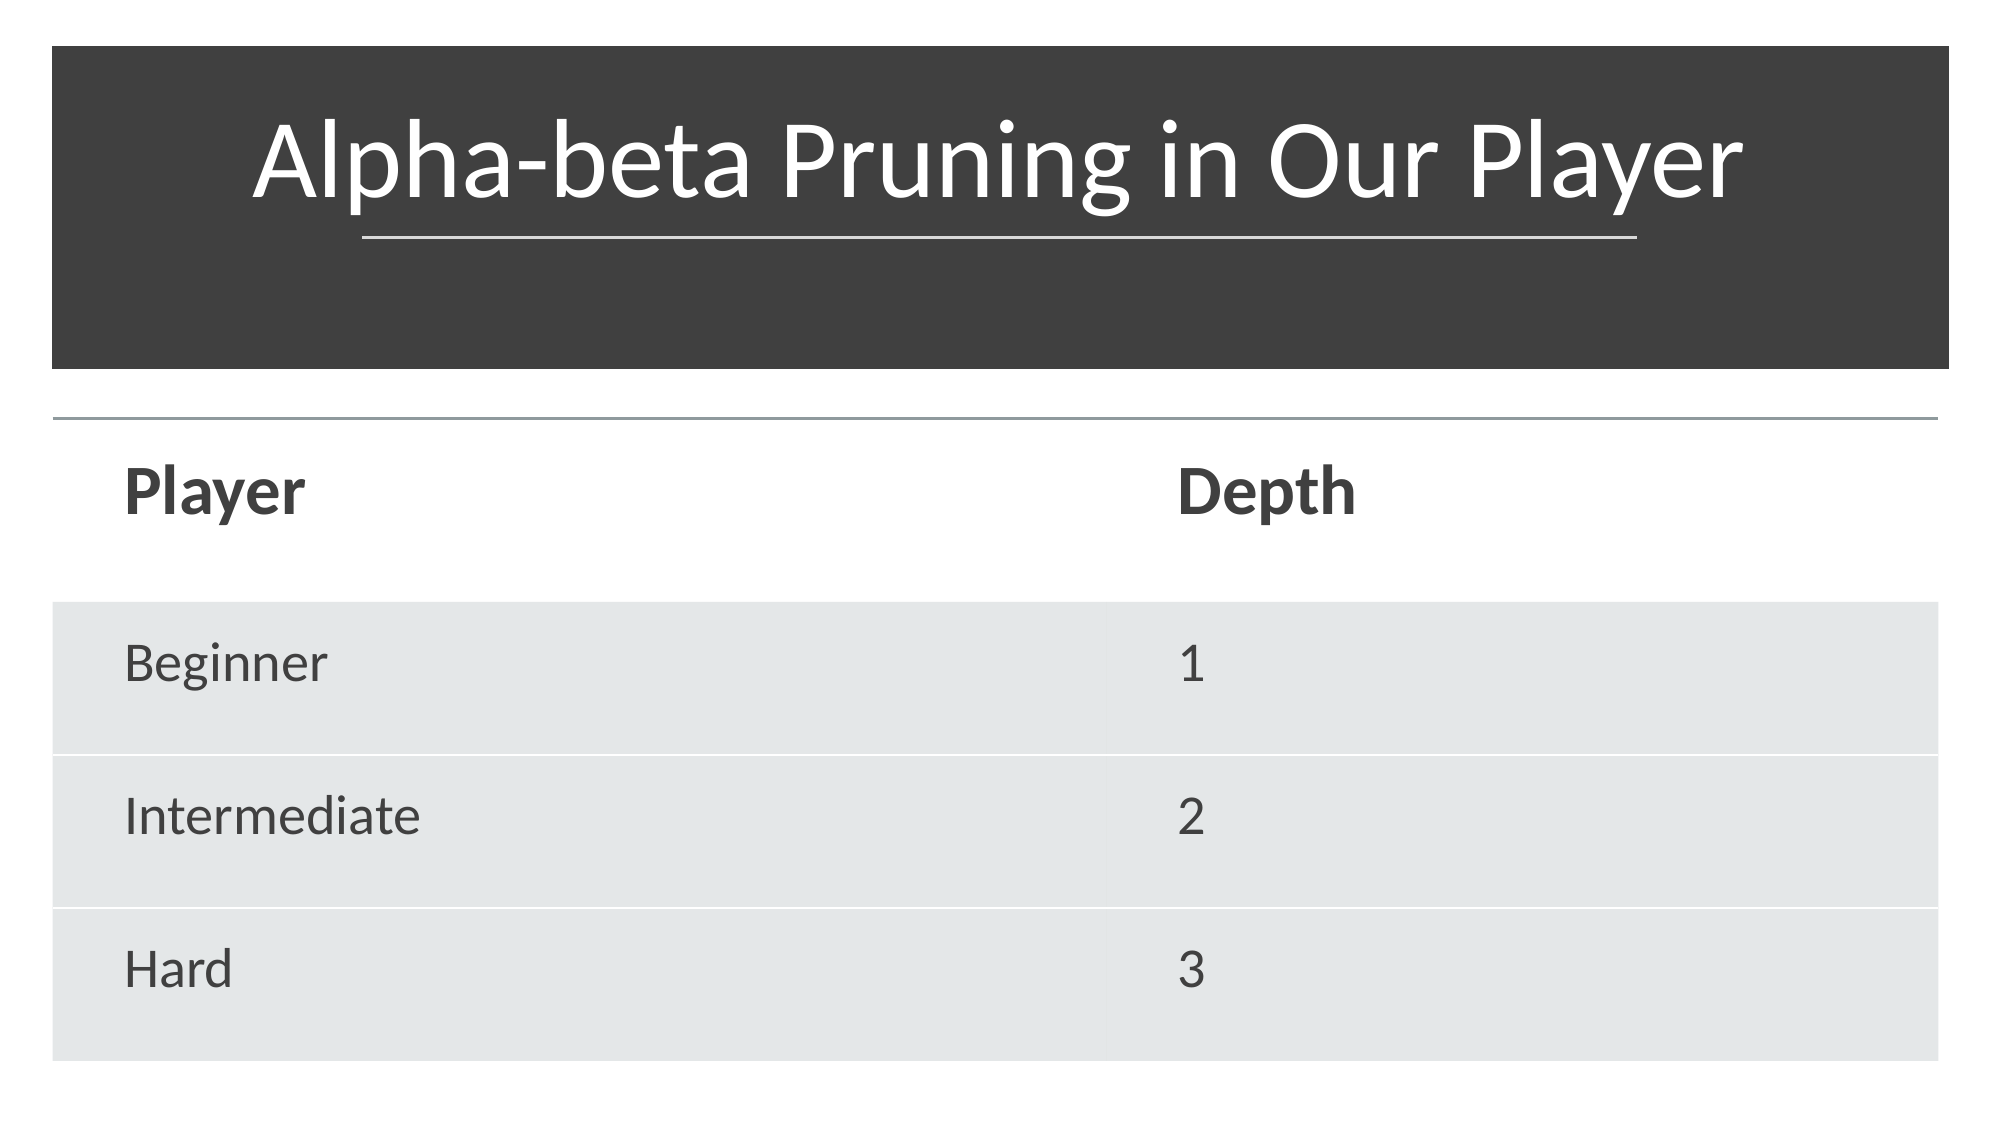

# Alpha-beta Pruning in Our Player
| Player | Depth |
| --- | --- |
| Beginner | 1 |
| Intermediate | 2 |
| Hard | 3 |